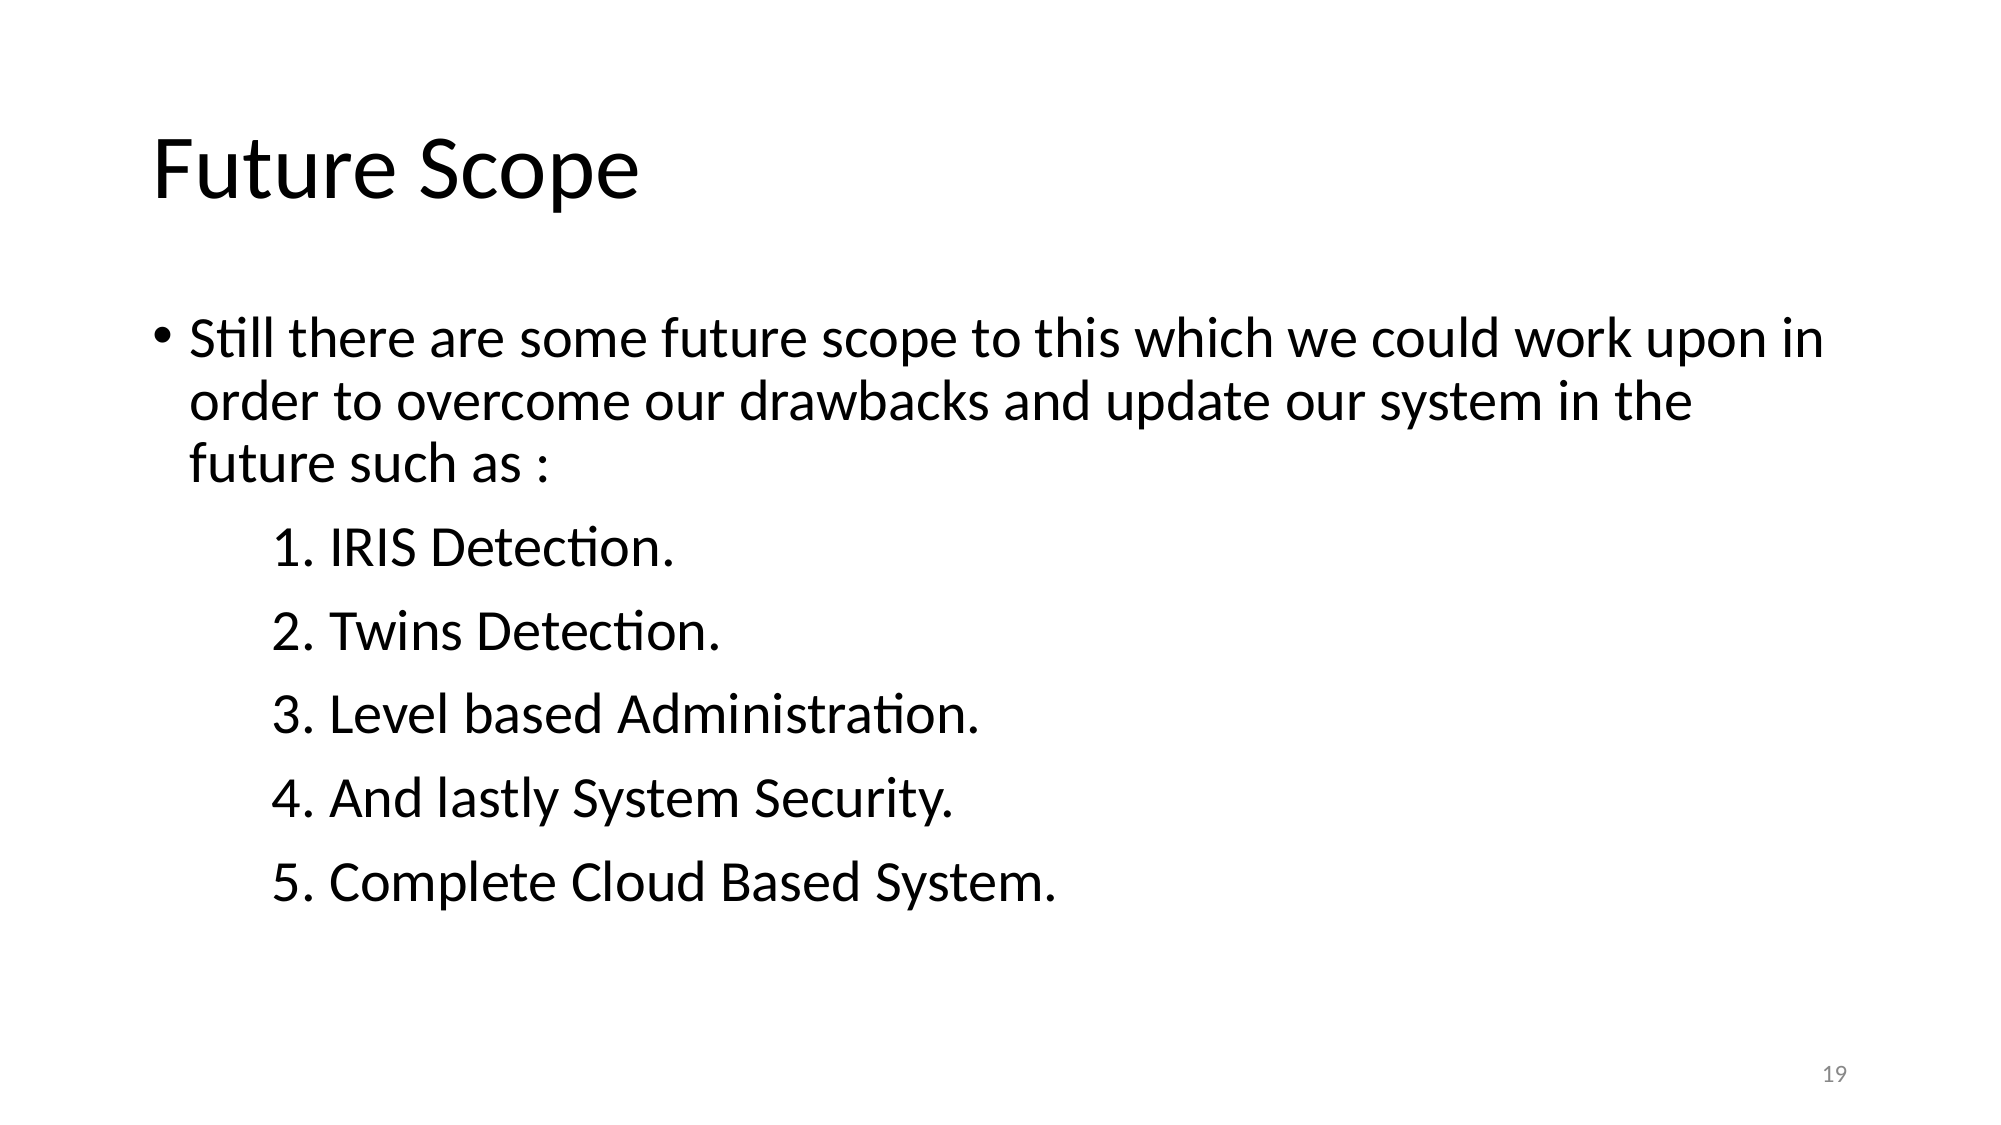

# Future Scope
Still there are some future scope to this which we could work upon in order to overcome our drawbacks and update our system in the future such as :
         1. IRIS Detection.
         2. Twins Detection.
         3. Level based Administration.
         4. And lastly System Security.
         5. Complete Cloud Based System.

19